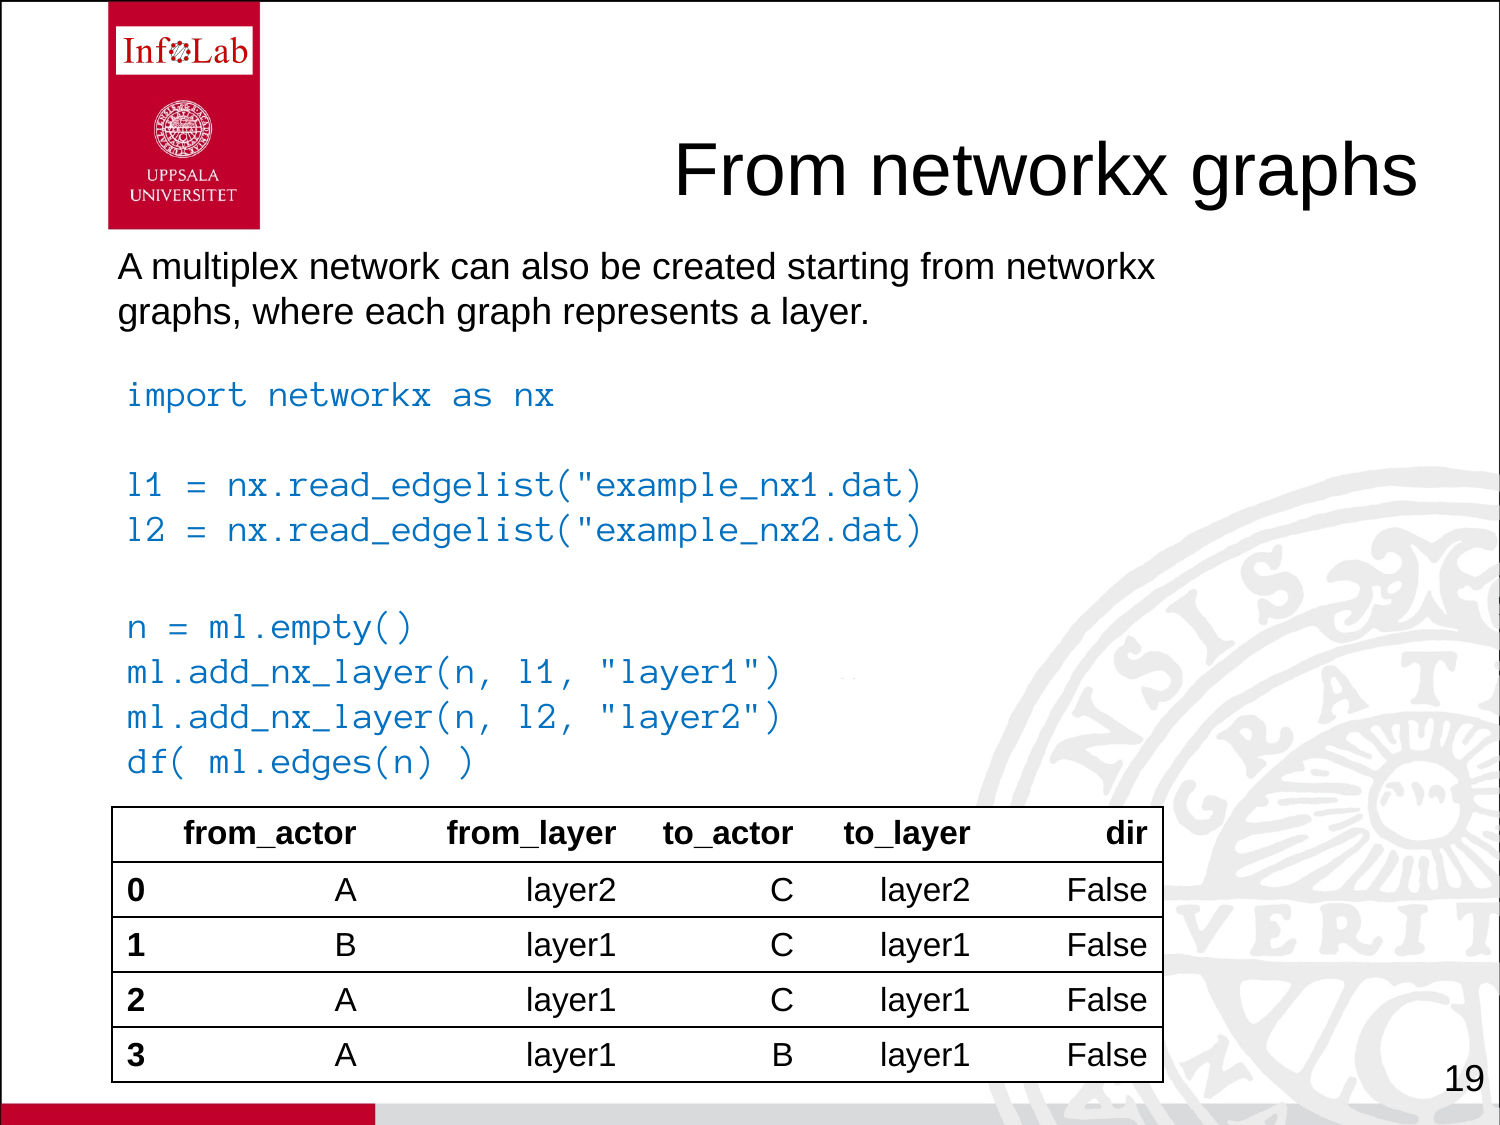

# From networkx graphs
A multiplex network can also be created starting from networkx graphs, where each graph represents a layer.
import networkx as nx
l1 = nx.read_edgelist("example_nx1.dat)
l2 = nx.read_edgelist("example_nx2.dat)

n = ml.empty()
ml.add_nx_layer(n, l1, "layer1")
ml.add_nx_layer(n, l2, "layer2")
df( ml.edges(n) )
|  | from\_actor | from\_layer | to\_actor | to\_layer | dir |
| --- | --- | --- | --- | --- | --- |
| 0 | A | layer2 | C | layer2 | False |
| 1 | B | layer1 | C | layer1 | False |
| 2 | A | layer1 | C | layer1 | False |
| 3 | A | layer1 | B | layer1 | False |